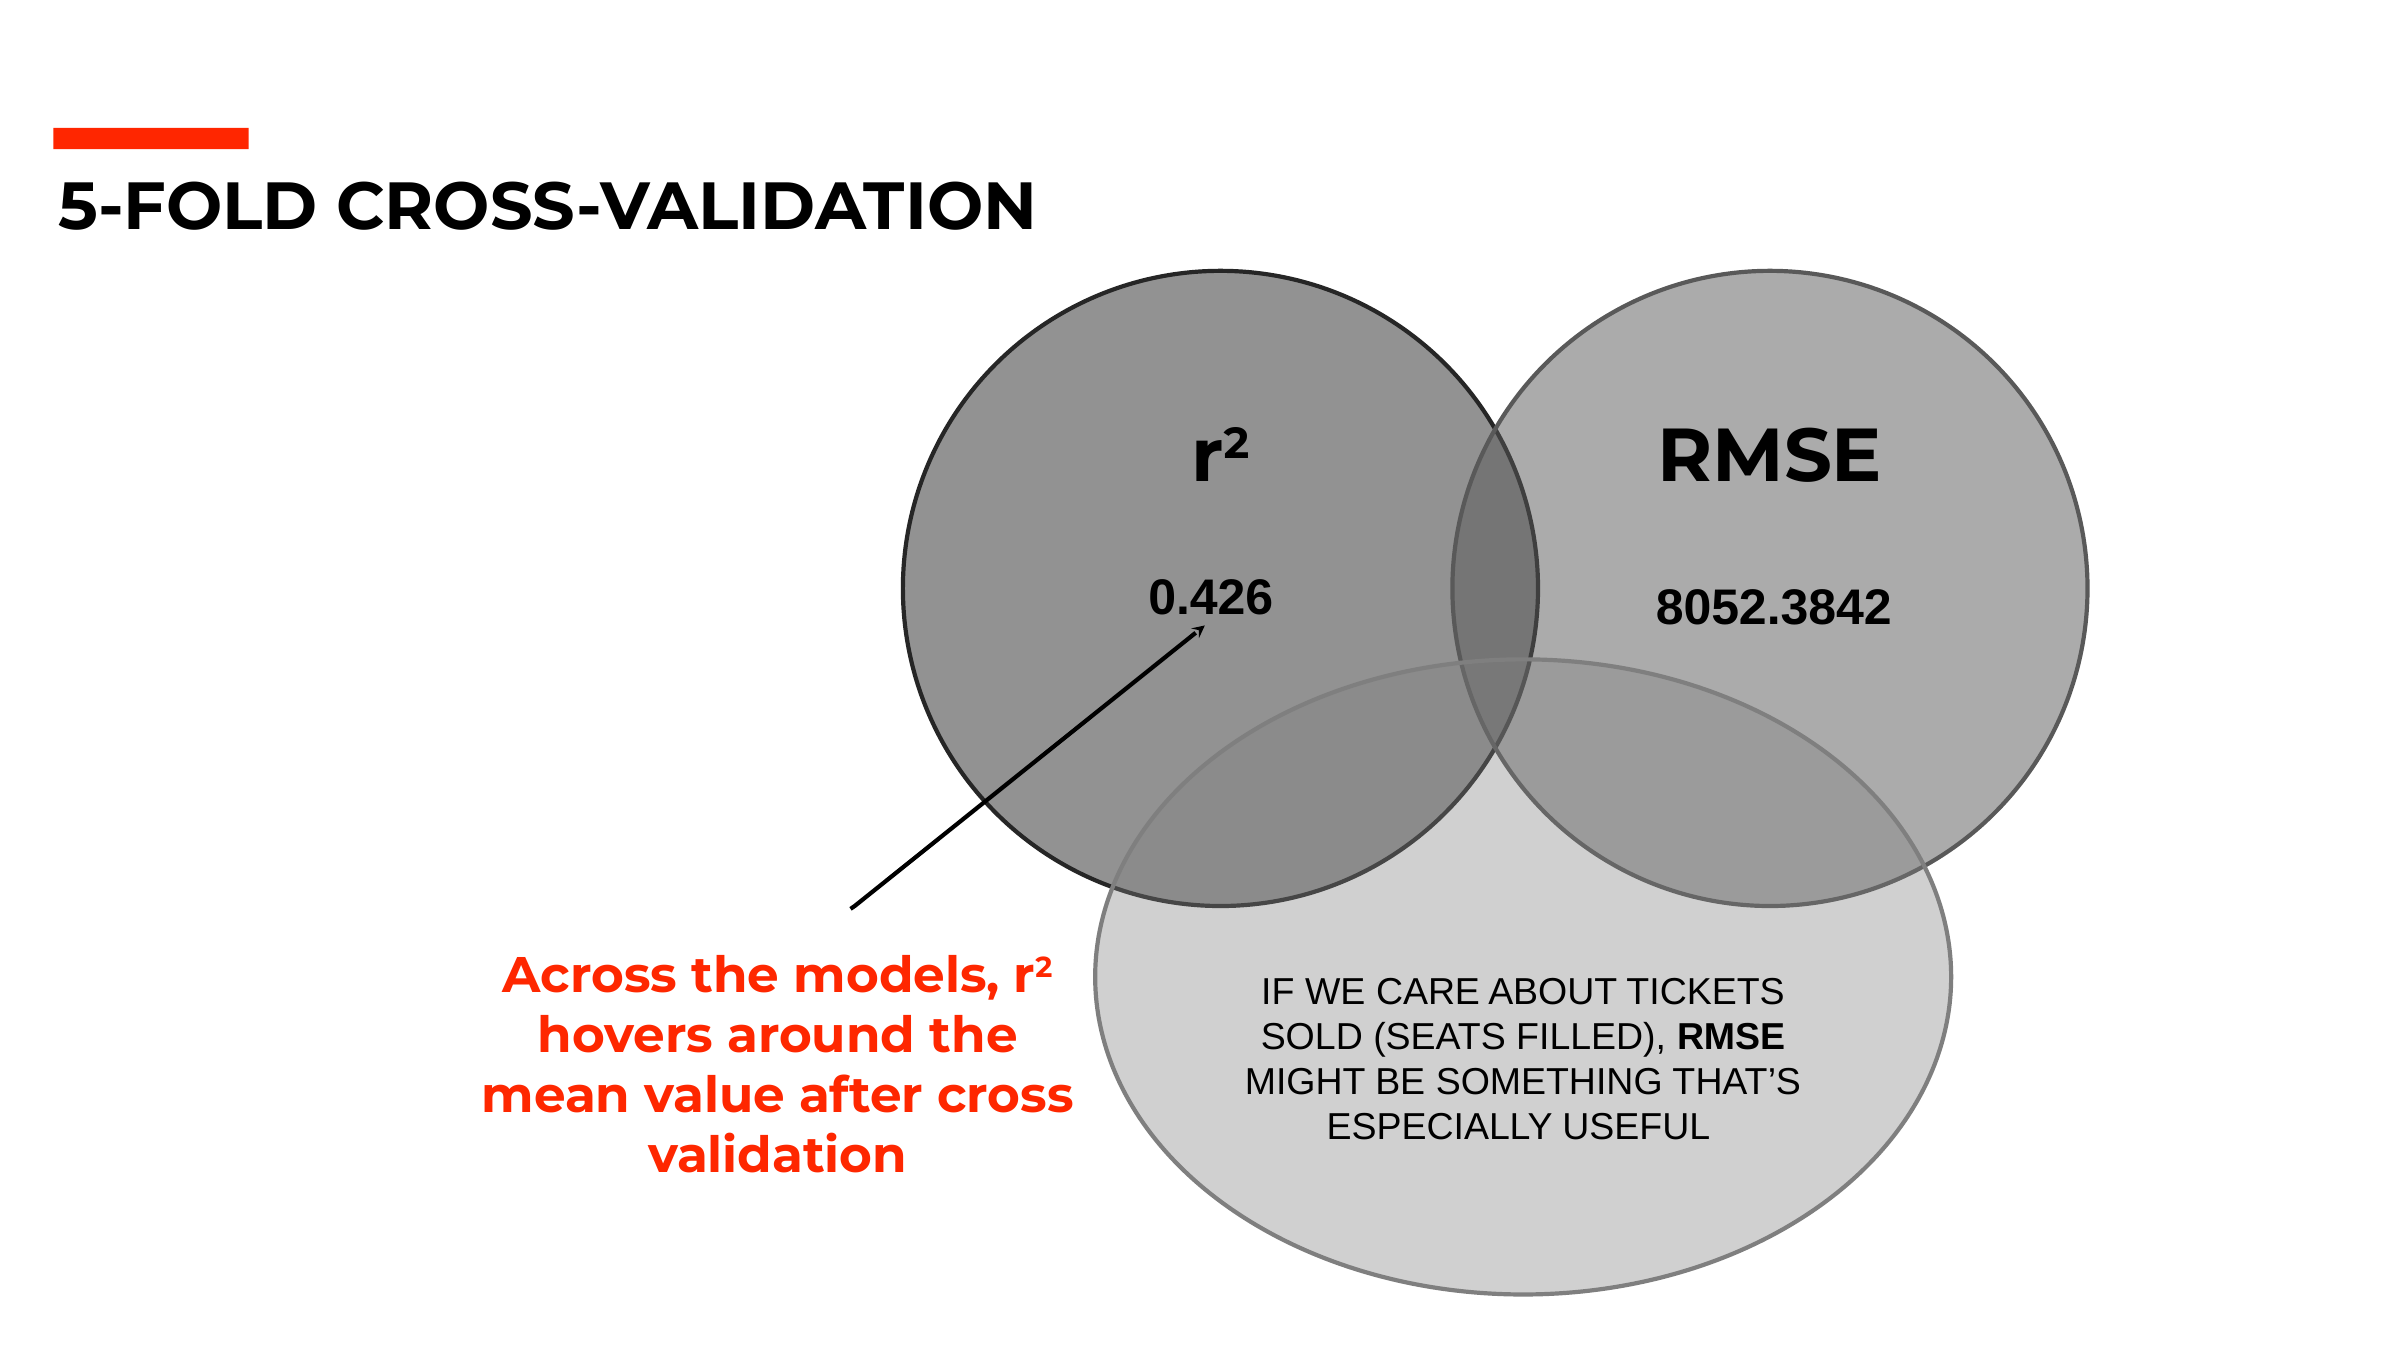

5-FOLD CROSS-VALIDATION

     0.426

  8052.3842

r2
RMSE

IF WE CARE ABOUT TICKETS SOLD (SEATS FILLED), RMSE MIGHT BE SOMETHING THAT’S ESPECIALLY USEFUL

Across the models, r2 hovers around the mean value after cross validation